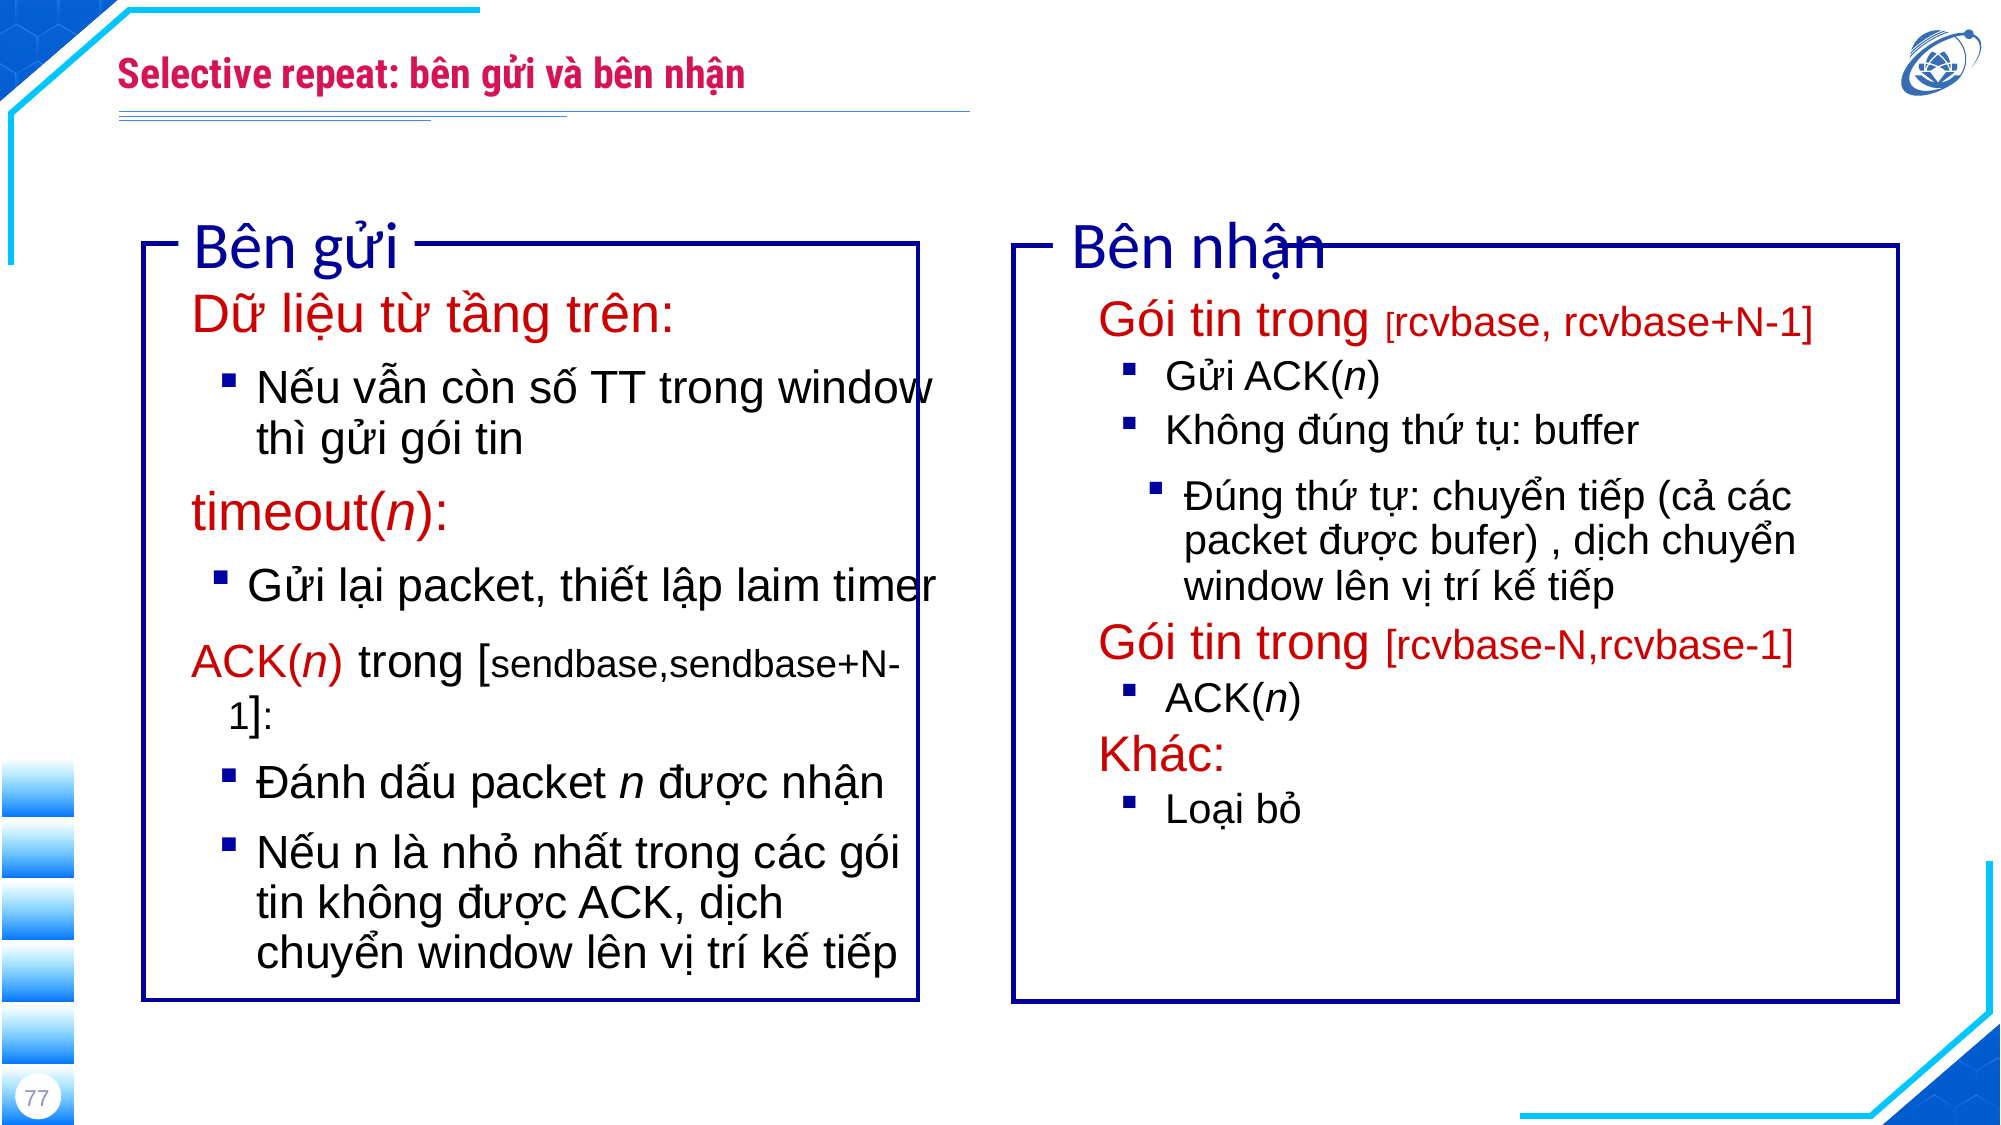

# Selective repeat: bên gửi và bên nhận

Bên nhận

Gói tin trong [rcvbase, rcvbase+N-1]
Gửi ACK(n)
Không đúng thứ tụ: buffer
Đúng thứ tự: chuyển tiếp (cả các packet được bufer) , dịch chuyển window lên vị trí kế tiếp
Gói tin trong [rcvbase-N,rcvbase-1]
ACK(n)
Khác:
Loại bỏ

Bên gửi

Dữ liệu từ tầng trên:
Nếu vẫn còn số TT trong window thì gửi gói tin
timeout(n):
Gửi lại packet, thiết lập laim timer
ACK(n) trong [sendbase,sendbase+N-1]:
Đánh dấu packet n được nhận
Nếu n là nhỏ nhất trong các gói tin không được ACK, dịch chuyển window lên vị trí kế tiếp

77